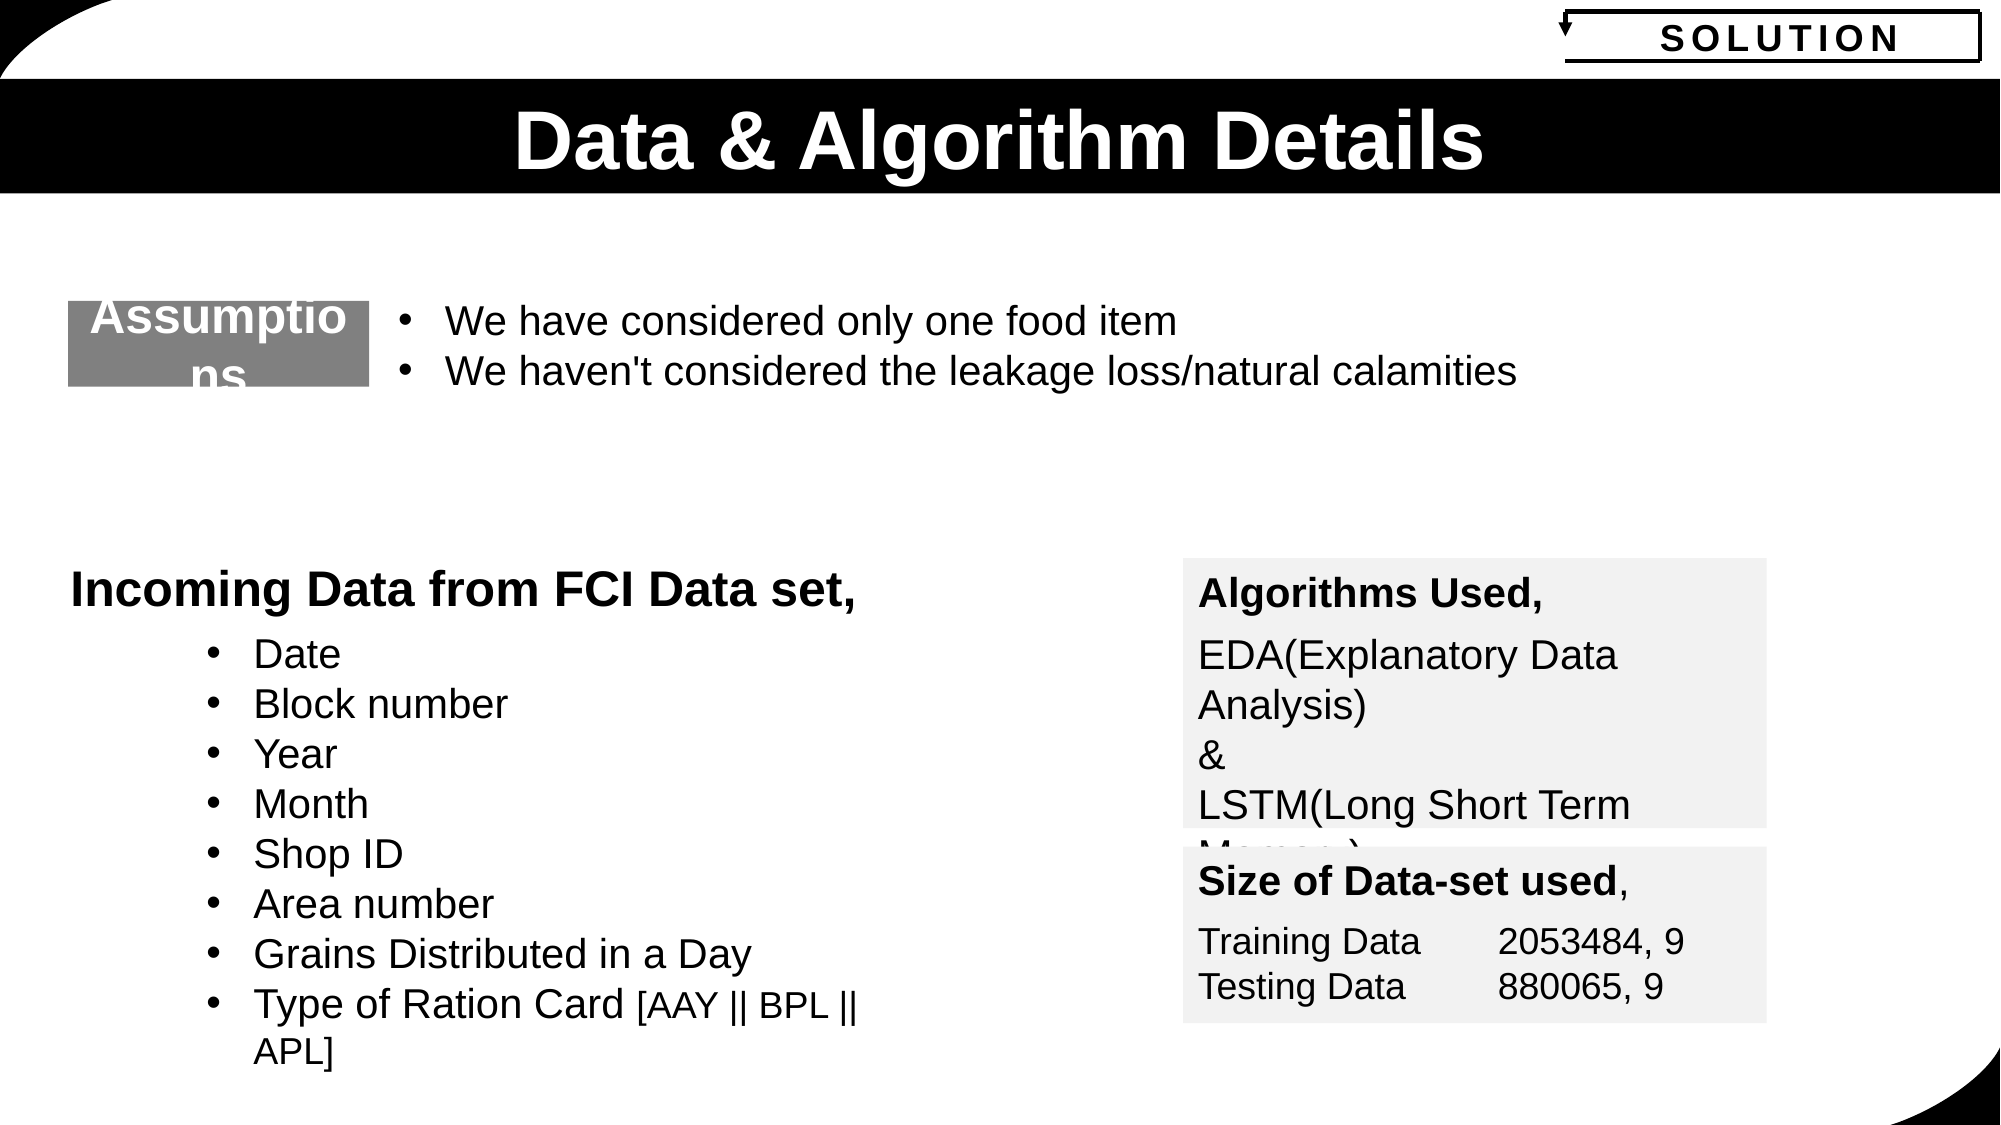

SOLUTION
Data & Algorithm Details
We have considered only one food item
We haven't considered the leakage loss/natural calamities
Assumptions
Incoming Data from FCI Data set,
Algorithms Used,

EDA(Explanatory Data Analysis)
&
LSTM(Long Short Term Memory)
Date
Block number
Year
Month
Shop ID
Area number
Grains Distributed in a Day
Type of Ration Card [AAY || BPL || APL]

Size of Data-set used,

Training Data	2053484, 9
Testing Data	880065, 9